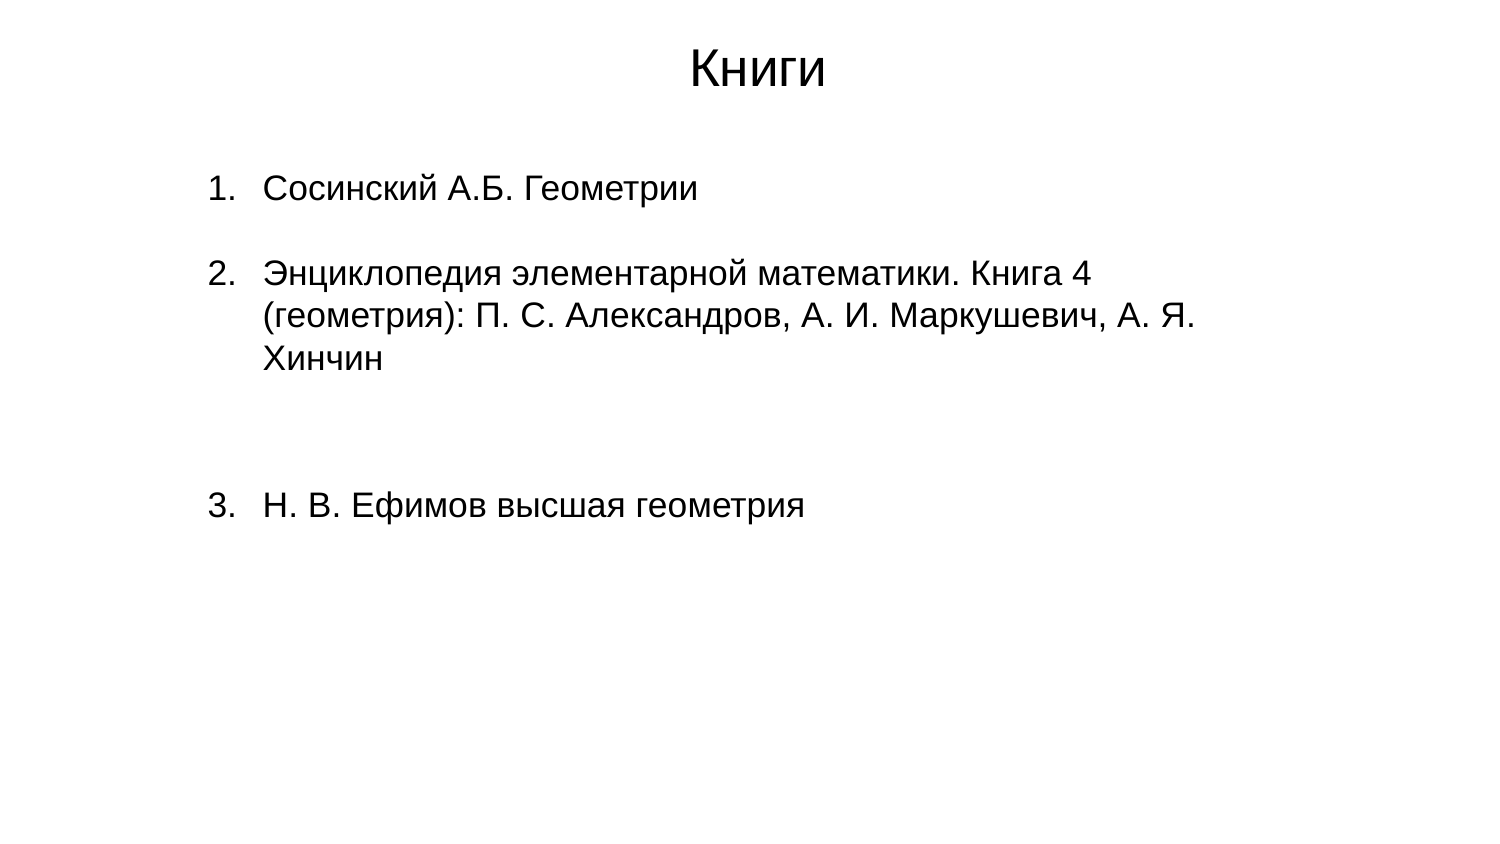

# Книги
Сосинский А.Б. Геометрии
Энциклопедия элементарной математики. Книга 4 (геометрия): П. С. Александров, А. И. Маркушевич, А. Я. Хинчин

Н. В. Ефимов высшая геометрия